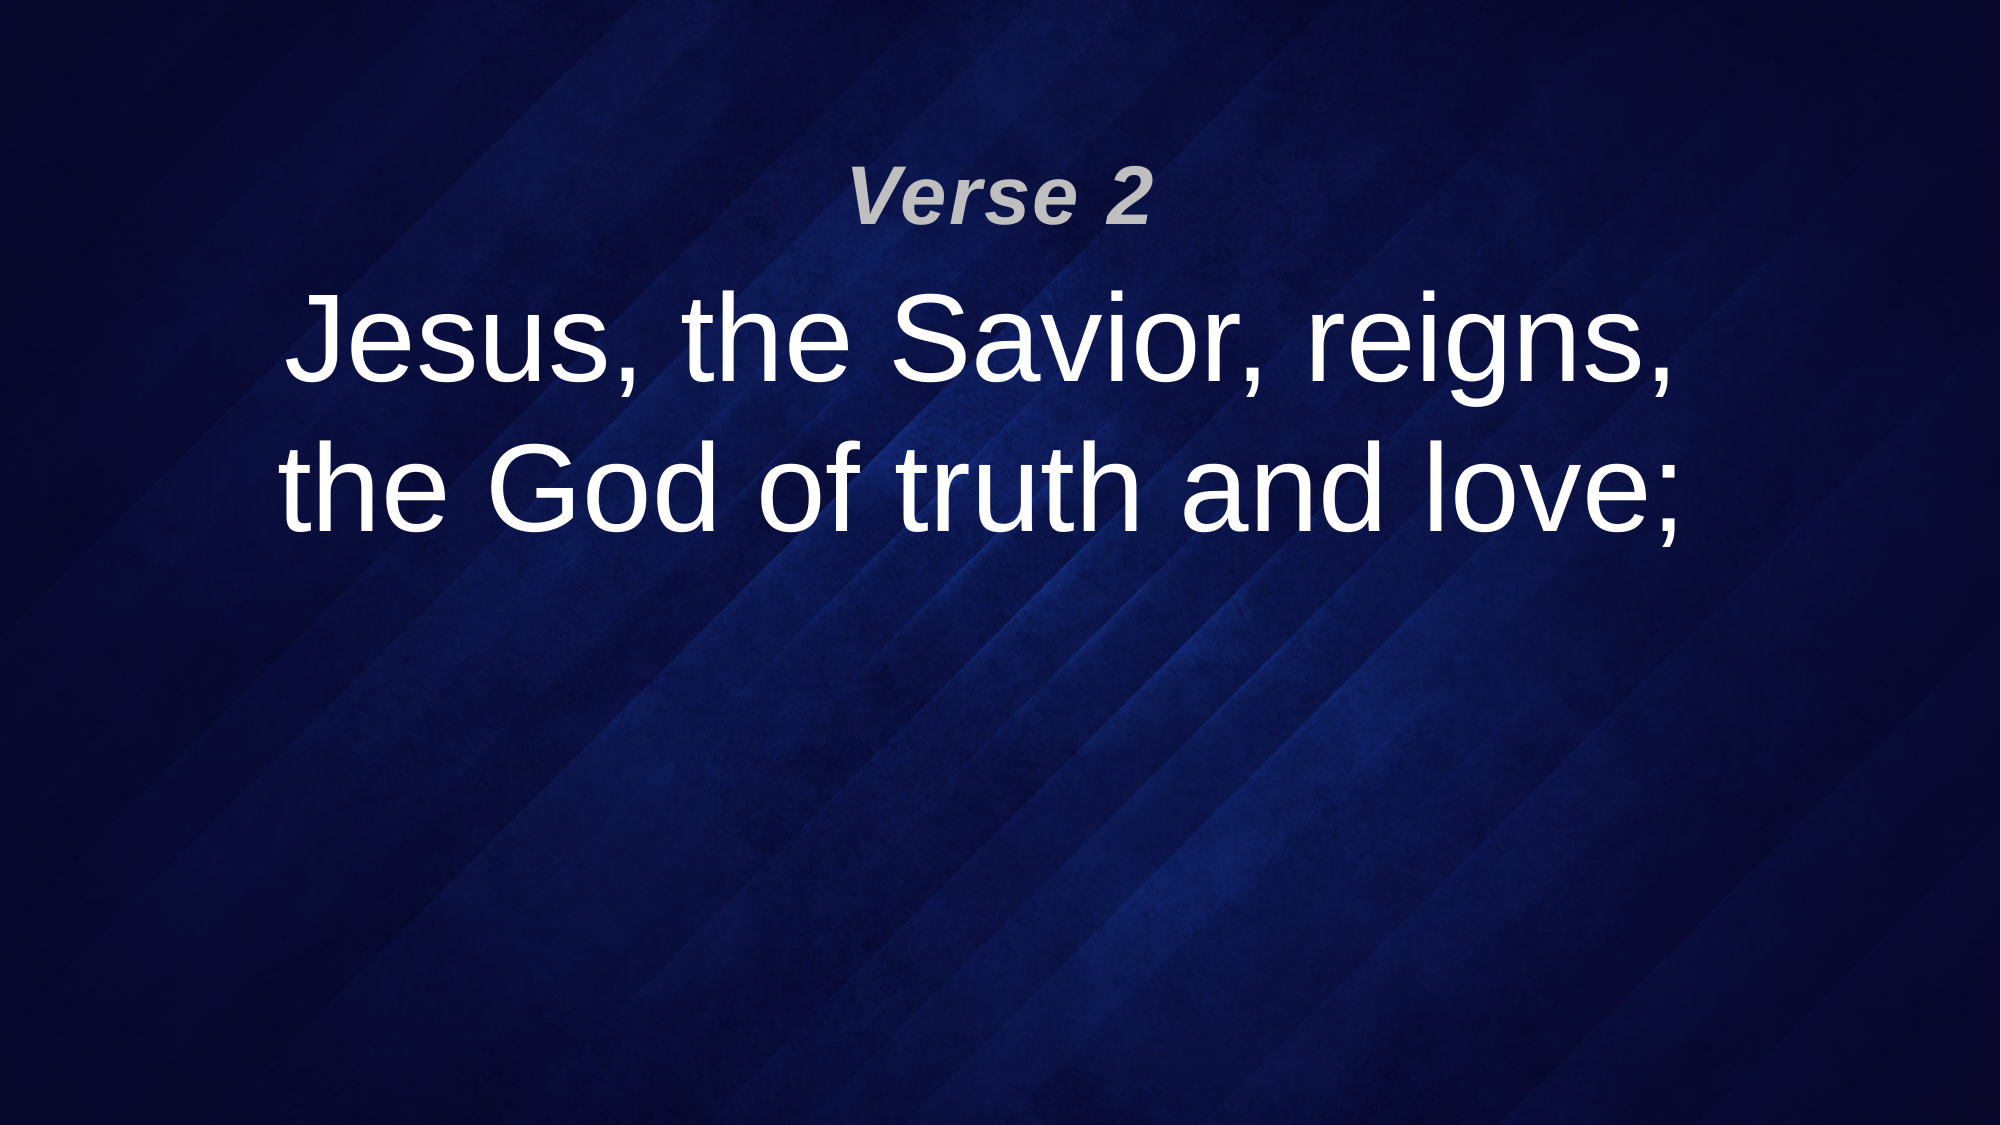

Verse 2
# Jesus, the Savior, reigns, the God of truth and love;